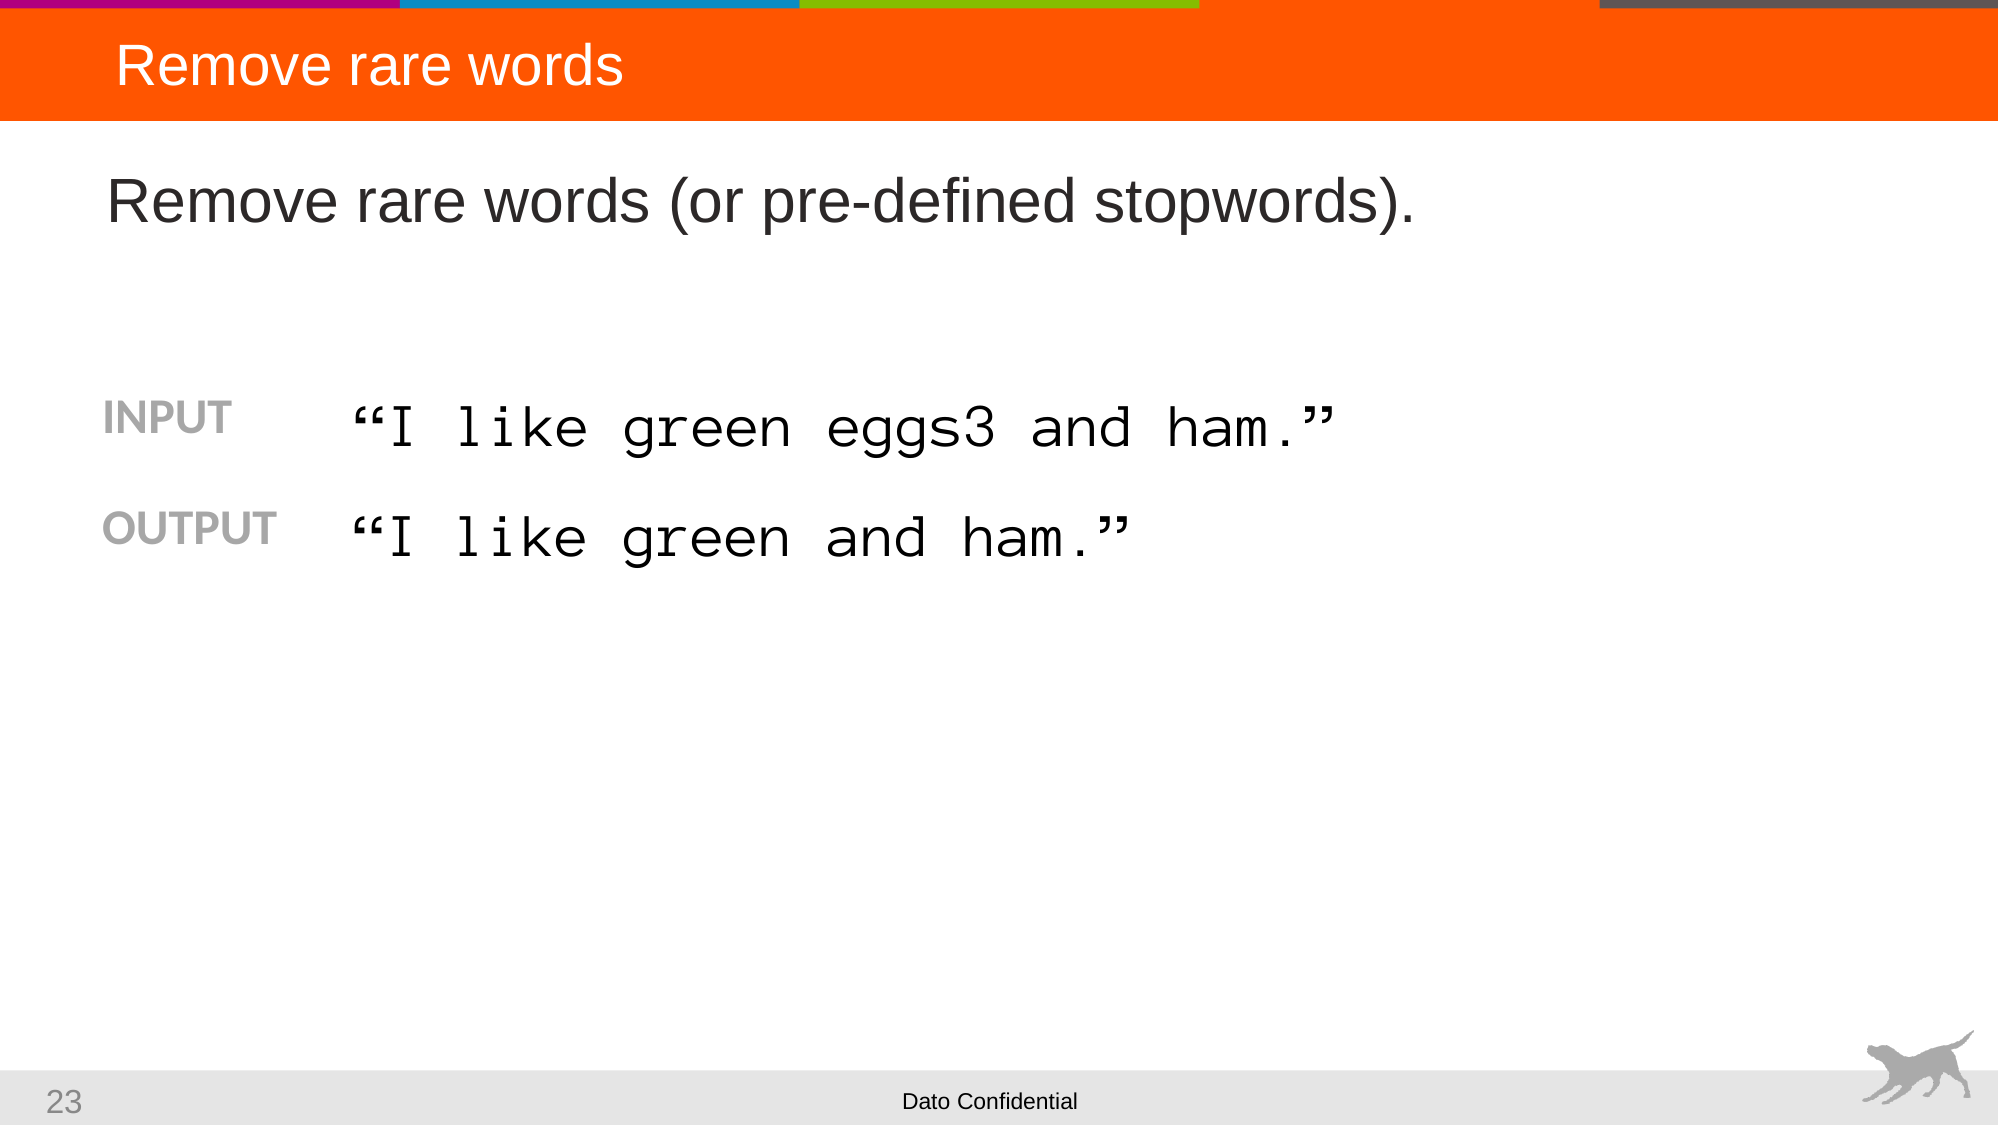

Remove rare words
# Remove rare words (or pre-defined stopwords).
INPUT
“I like green eggs3 and ham.”
“I like green and ham.”
OUTPUT
23